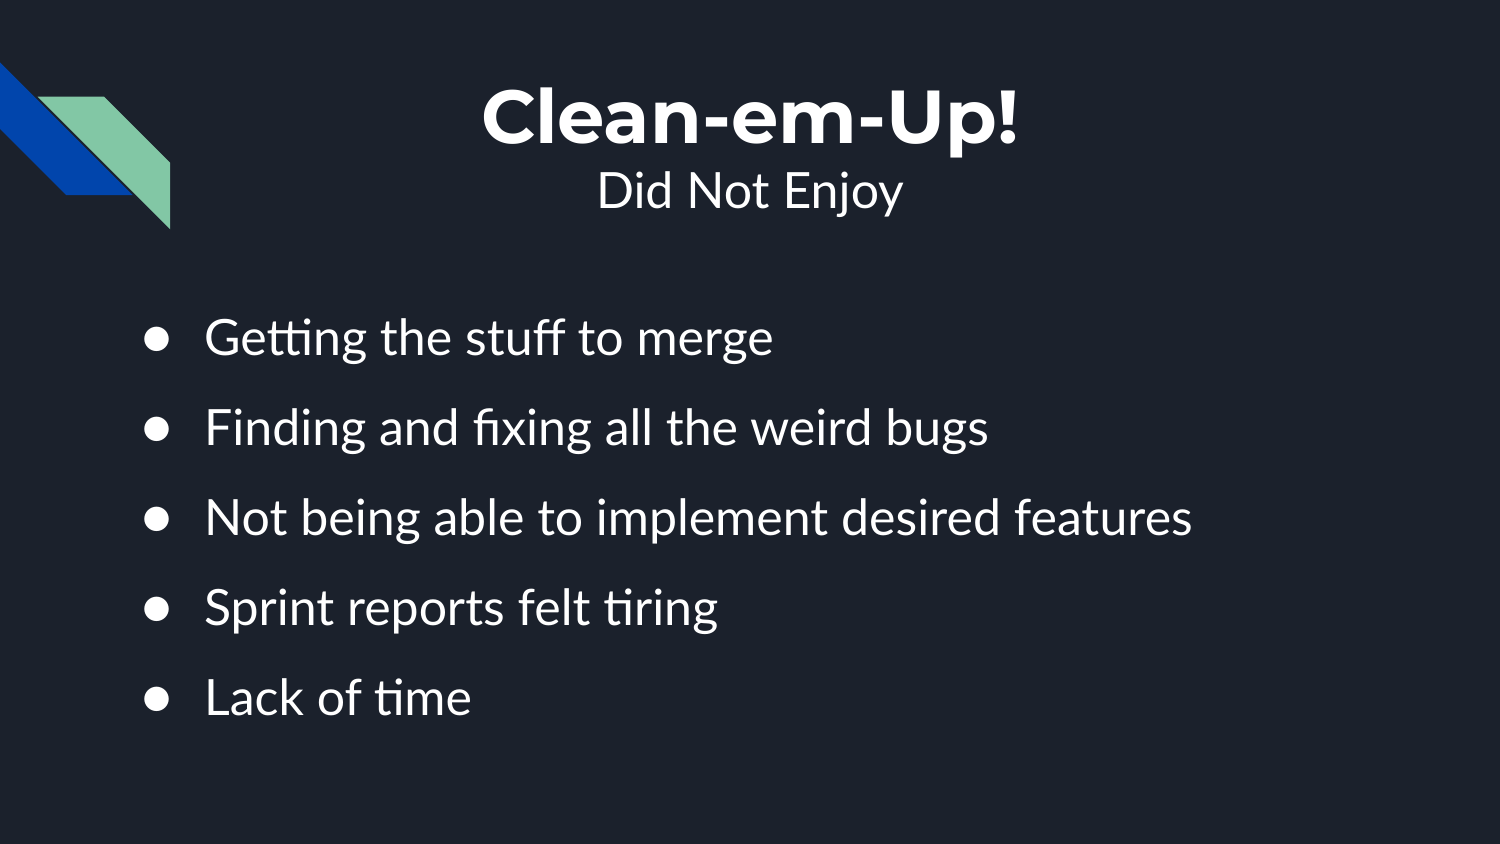

Clean-em-Up!
Did Not Enjoy
Getting the stuff to merge
Finding and fixing all the weird bugs
Not being able to implement desired features
Sprint reports felt tiring
Lack of time